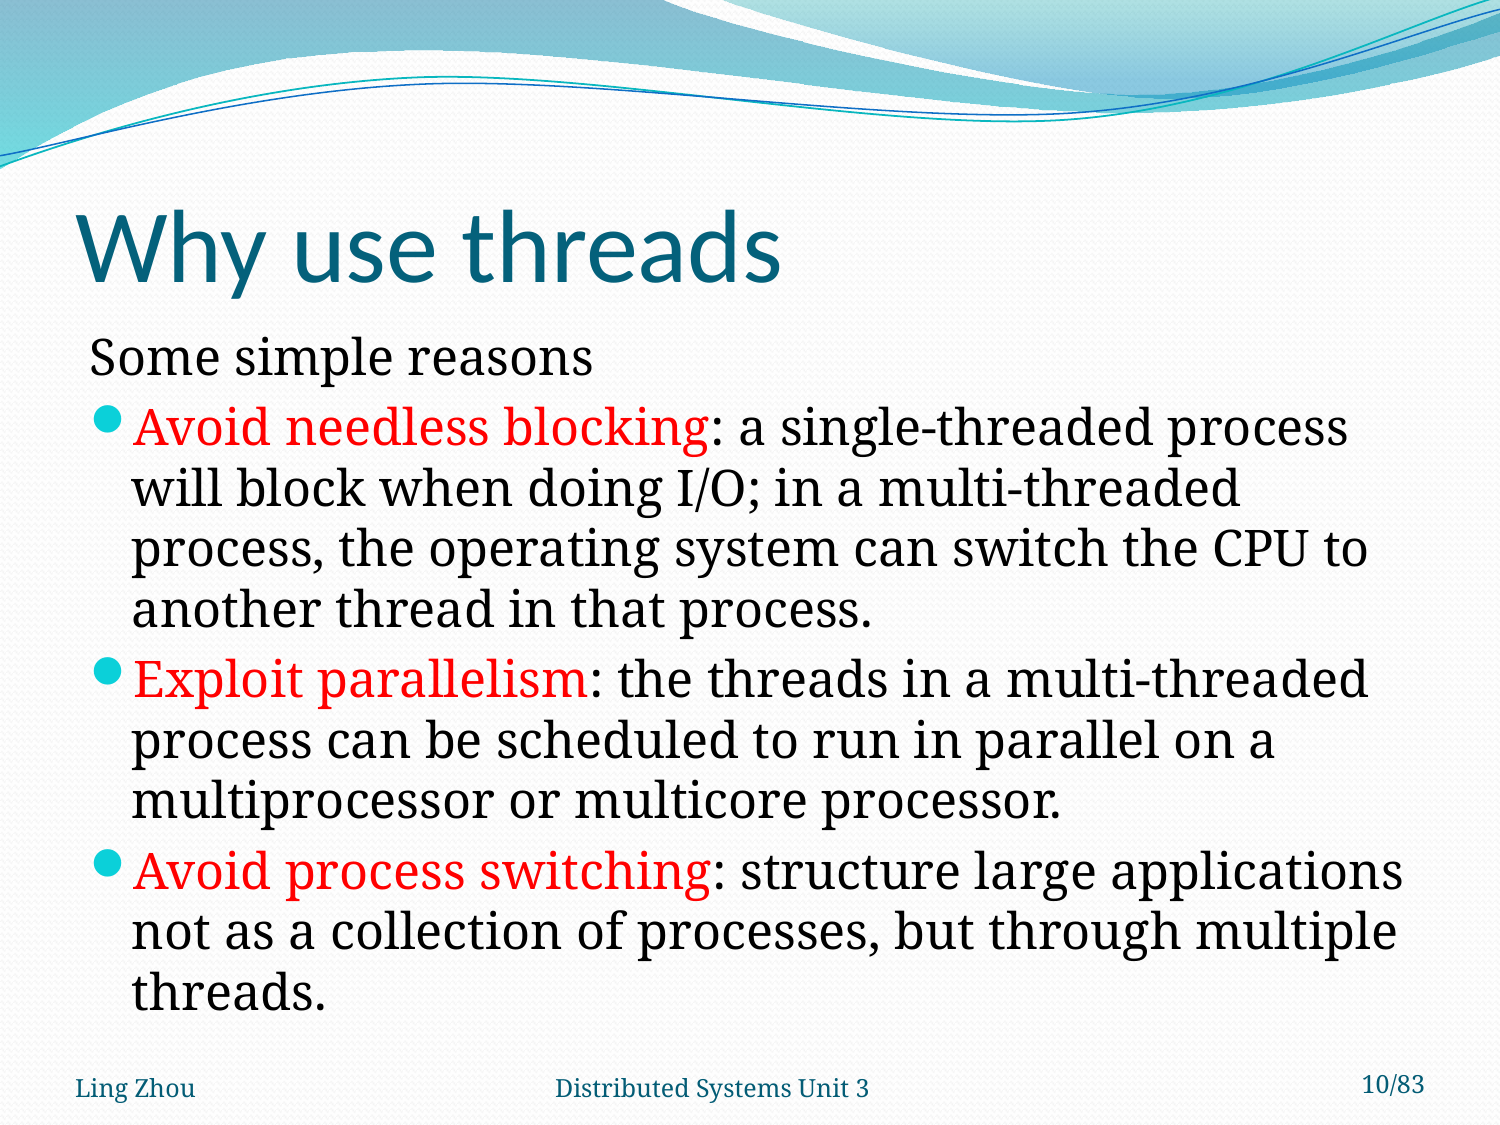

# Why use threads
Some simple reasons
Avoid needless blocking: a single-threaded process will block when doing I/O; in a multi-threaded process, the operating system can switch the CPU to another thread in that process.
Exploit parallelism: the threads in a multi-threaded process can be scheduled to run in parallel on a multiprocessor or multicore processor.
Avoid process switching: structure large applications not as a collection of processes, but through multiple threads.
Ling Zhou
Distributed Systems Unit 3
10/83